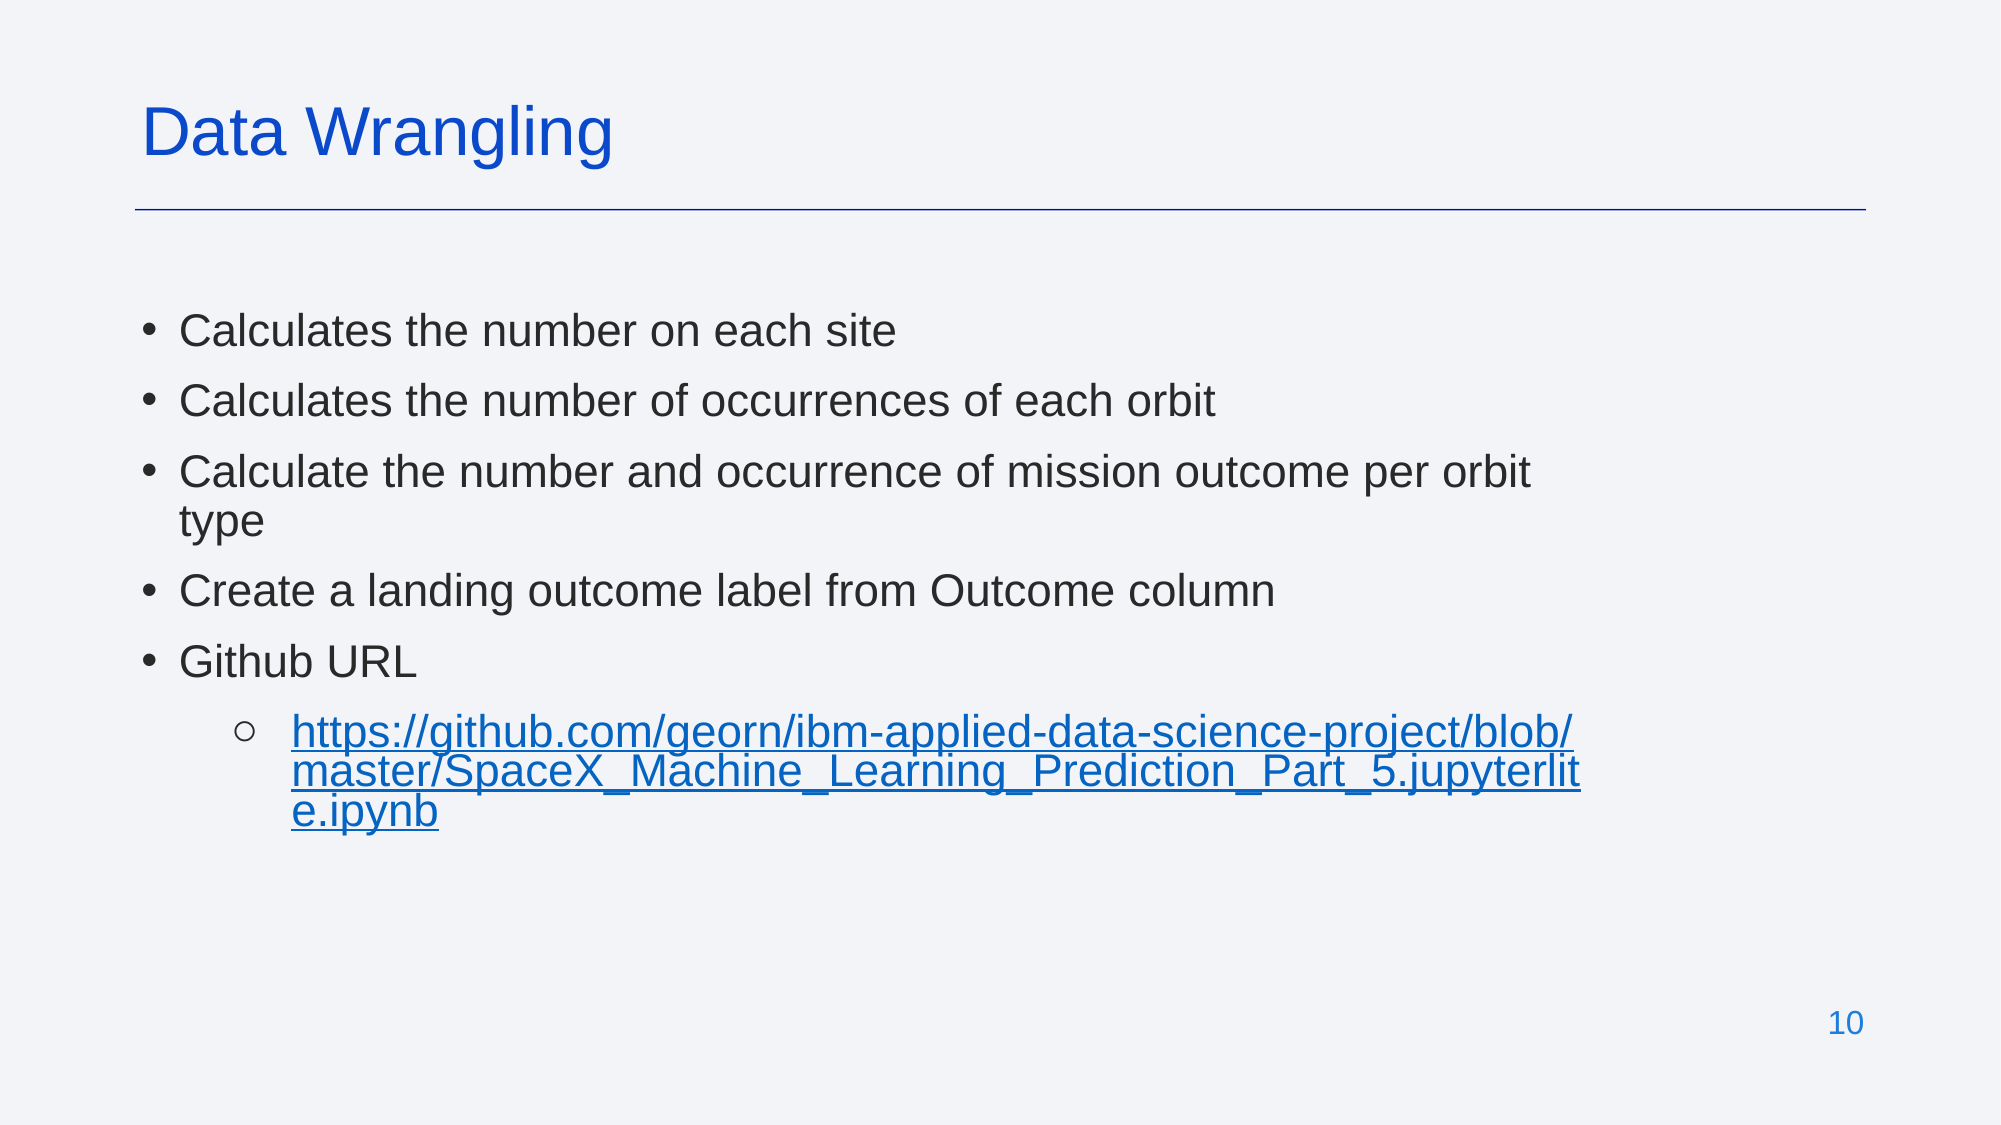

Data Wrangling
Calculates the number on each site
Calculates the number of occurrences of each orbit
Calculate the number and occurrence of mission outcome per orbit type
Create a landing outcome label from Outcome column
Github URL
https://github.com/georn/ibm-applied-data-science-project/blob/master/SpaceX_Machine_Learning_Prediction_Part_5.jupyterlite.ipynb

10